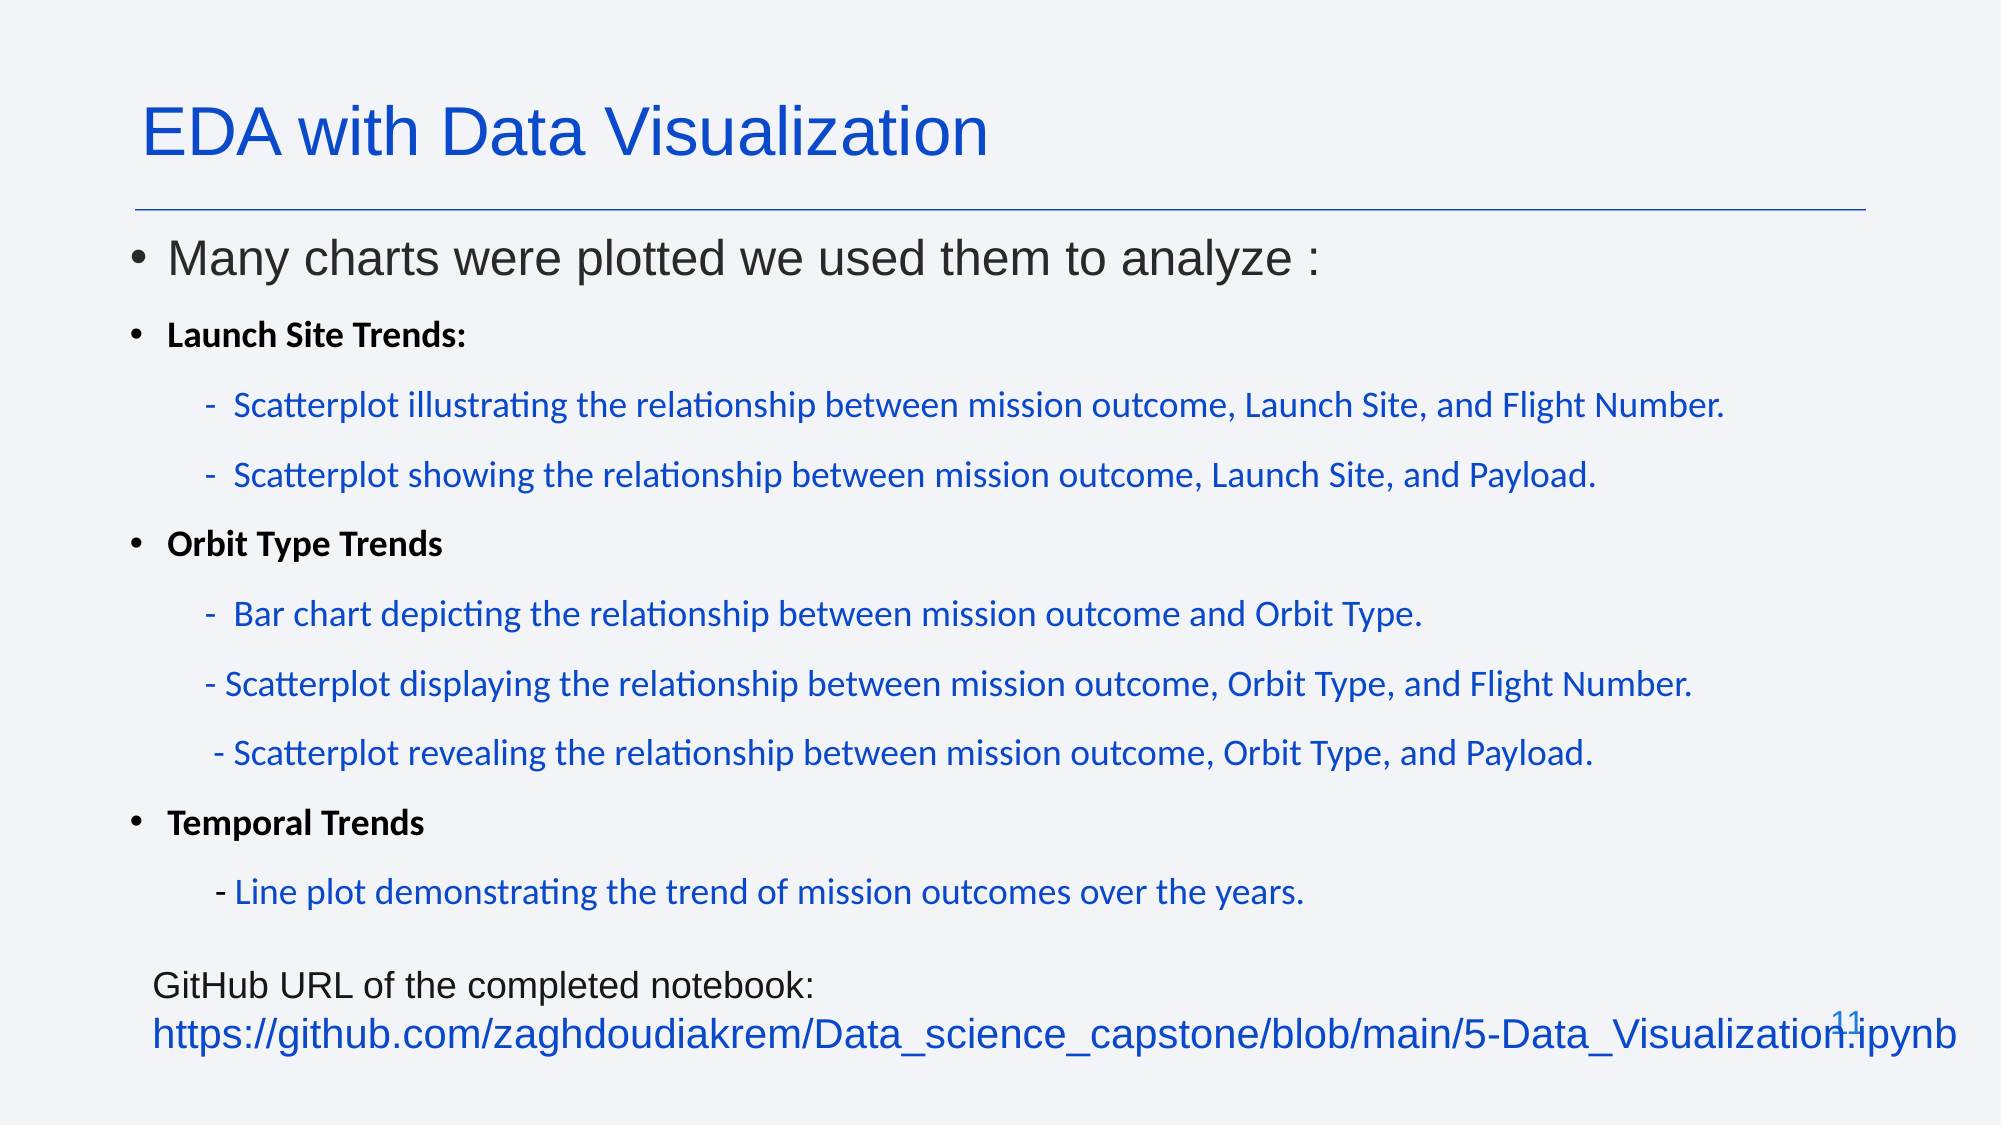

EDA with Data Visualization
Many charts were plotted we used them to analyze :
Launch Site Trends:
-  Scatterplot illustrating the relationship between mission outcome, Launch Site, and Flight Number.
-  Scatterplot showing the relationship between mission outcome, Launch Site, and Payload.
Orbit Type Trends
-  Bar chart depicting the relationship between mission outcome and Orbit Type.
- Scatterplot displaying the relationship between mission outcome, Orbit Type, and Flight Number.
 - Scatterplot revealing the relationship between mission outcome, Orbit Type, and Payload.
Temporal Trends
          - Line plot demonstrating the trend of mission outcomes over the years.
GitHub URL of the completed notebook:
https://github.com/zaghdoudiakrem/Data_science_capstone/blob/main/5-Data_Visualization.ipynb
11